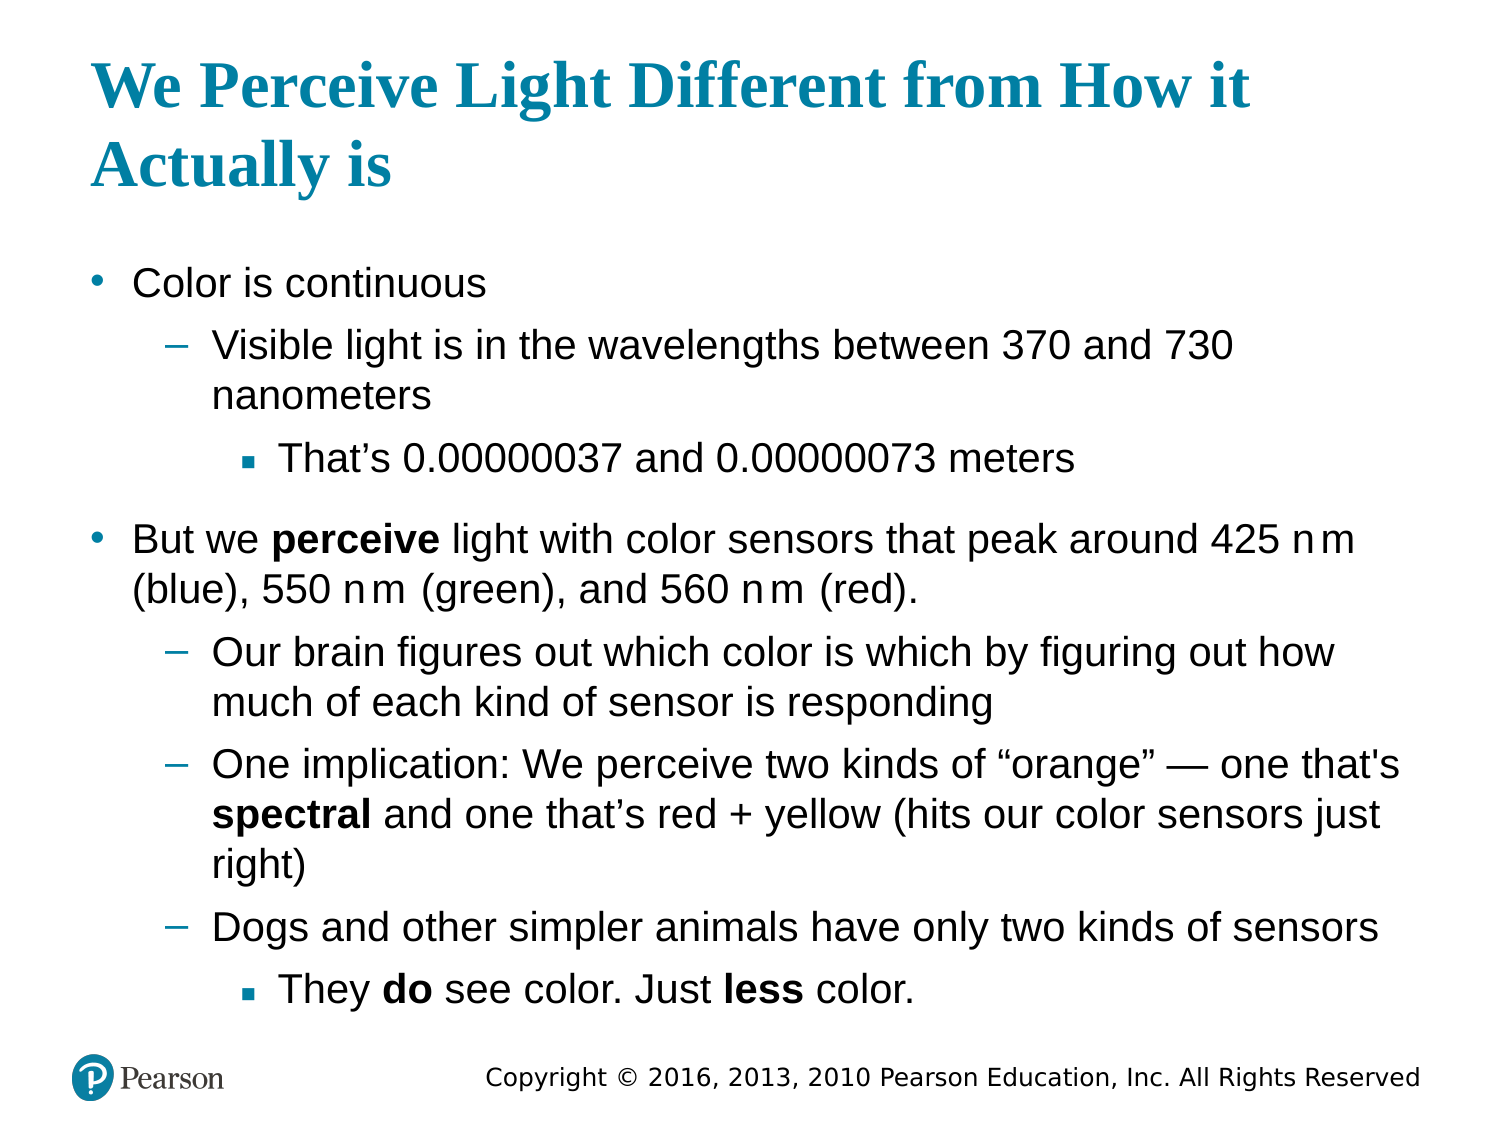

# We Perceive Light Different from How it Actually is
Color is continuous
Visible light is in the wavelengths between 370 and 730 nanometers
That’s 0.00000037 and 0.00000073 meters
But we perceive light with color sensors that peak around 425 newtonmeter (blue), 550 newtonmeter (green), and 560 newtonmeter (red).
Our brain figures out which color is which by figuring out how much of each kind of sensor is responding
One implication: We perceive two kinds of “orange” — one that's spectral and one that’s red + yellow (hits our color sensors just right)
Dogs and other simpler animals have only two kinds of sensors
They do see color. Just less color.